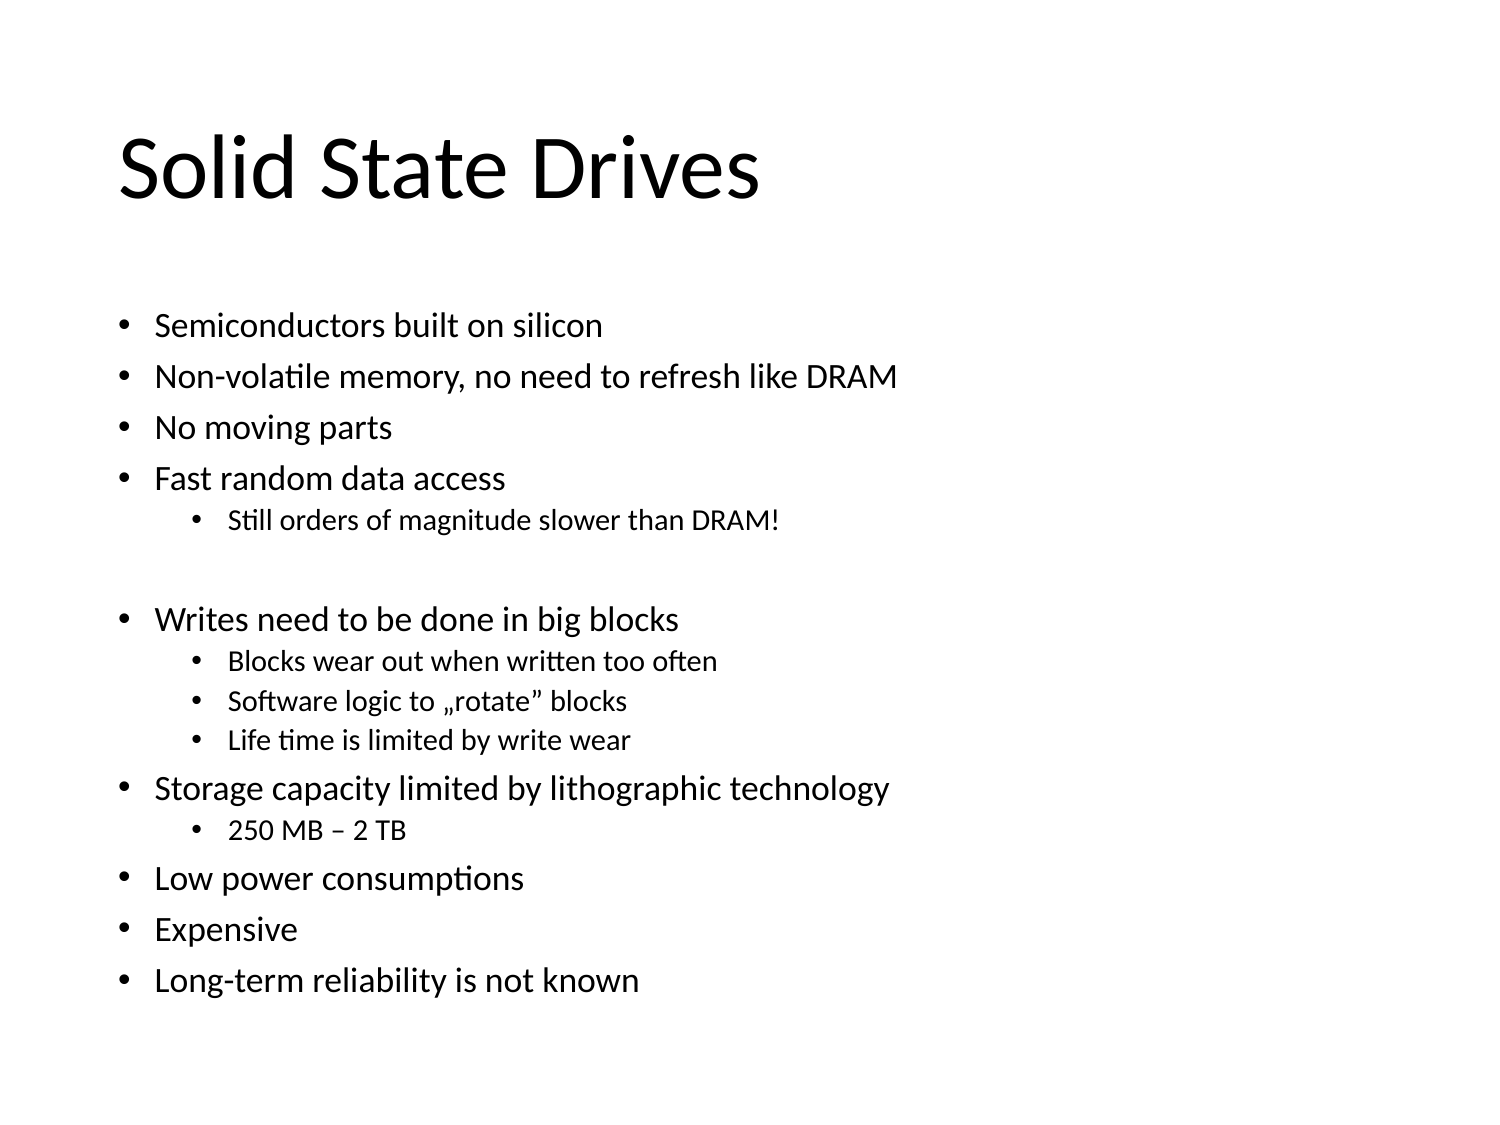

# Solid State Drives
Semiconductors built on silicon
Non-volatile memory, no need to refresh like DRAM
No moving parts
Fast random data access
Still orders of magnitude slower than DRAM!

Writes need to be done in big blocks
Blocks wear out when written too often
Software logic to „rotate” blocks
Life time is limited by write wear
Storage capacity limited by lithographic technology
250 MB – 2 TB
Low power consumptions
Expensive
Long-term reliability is not known